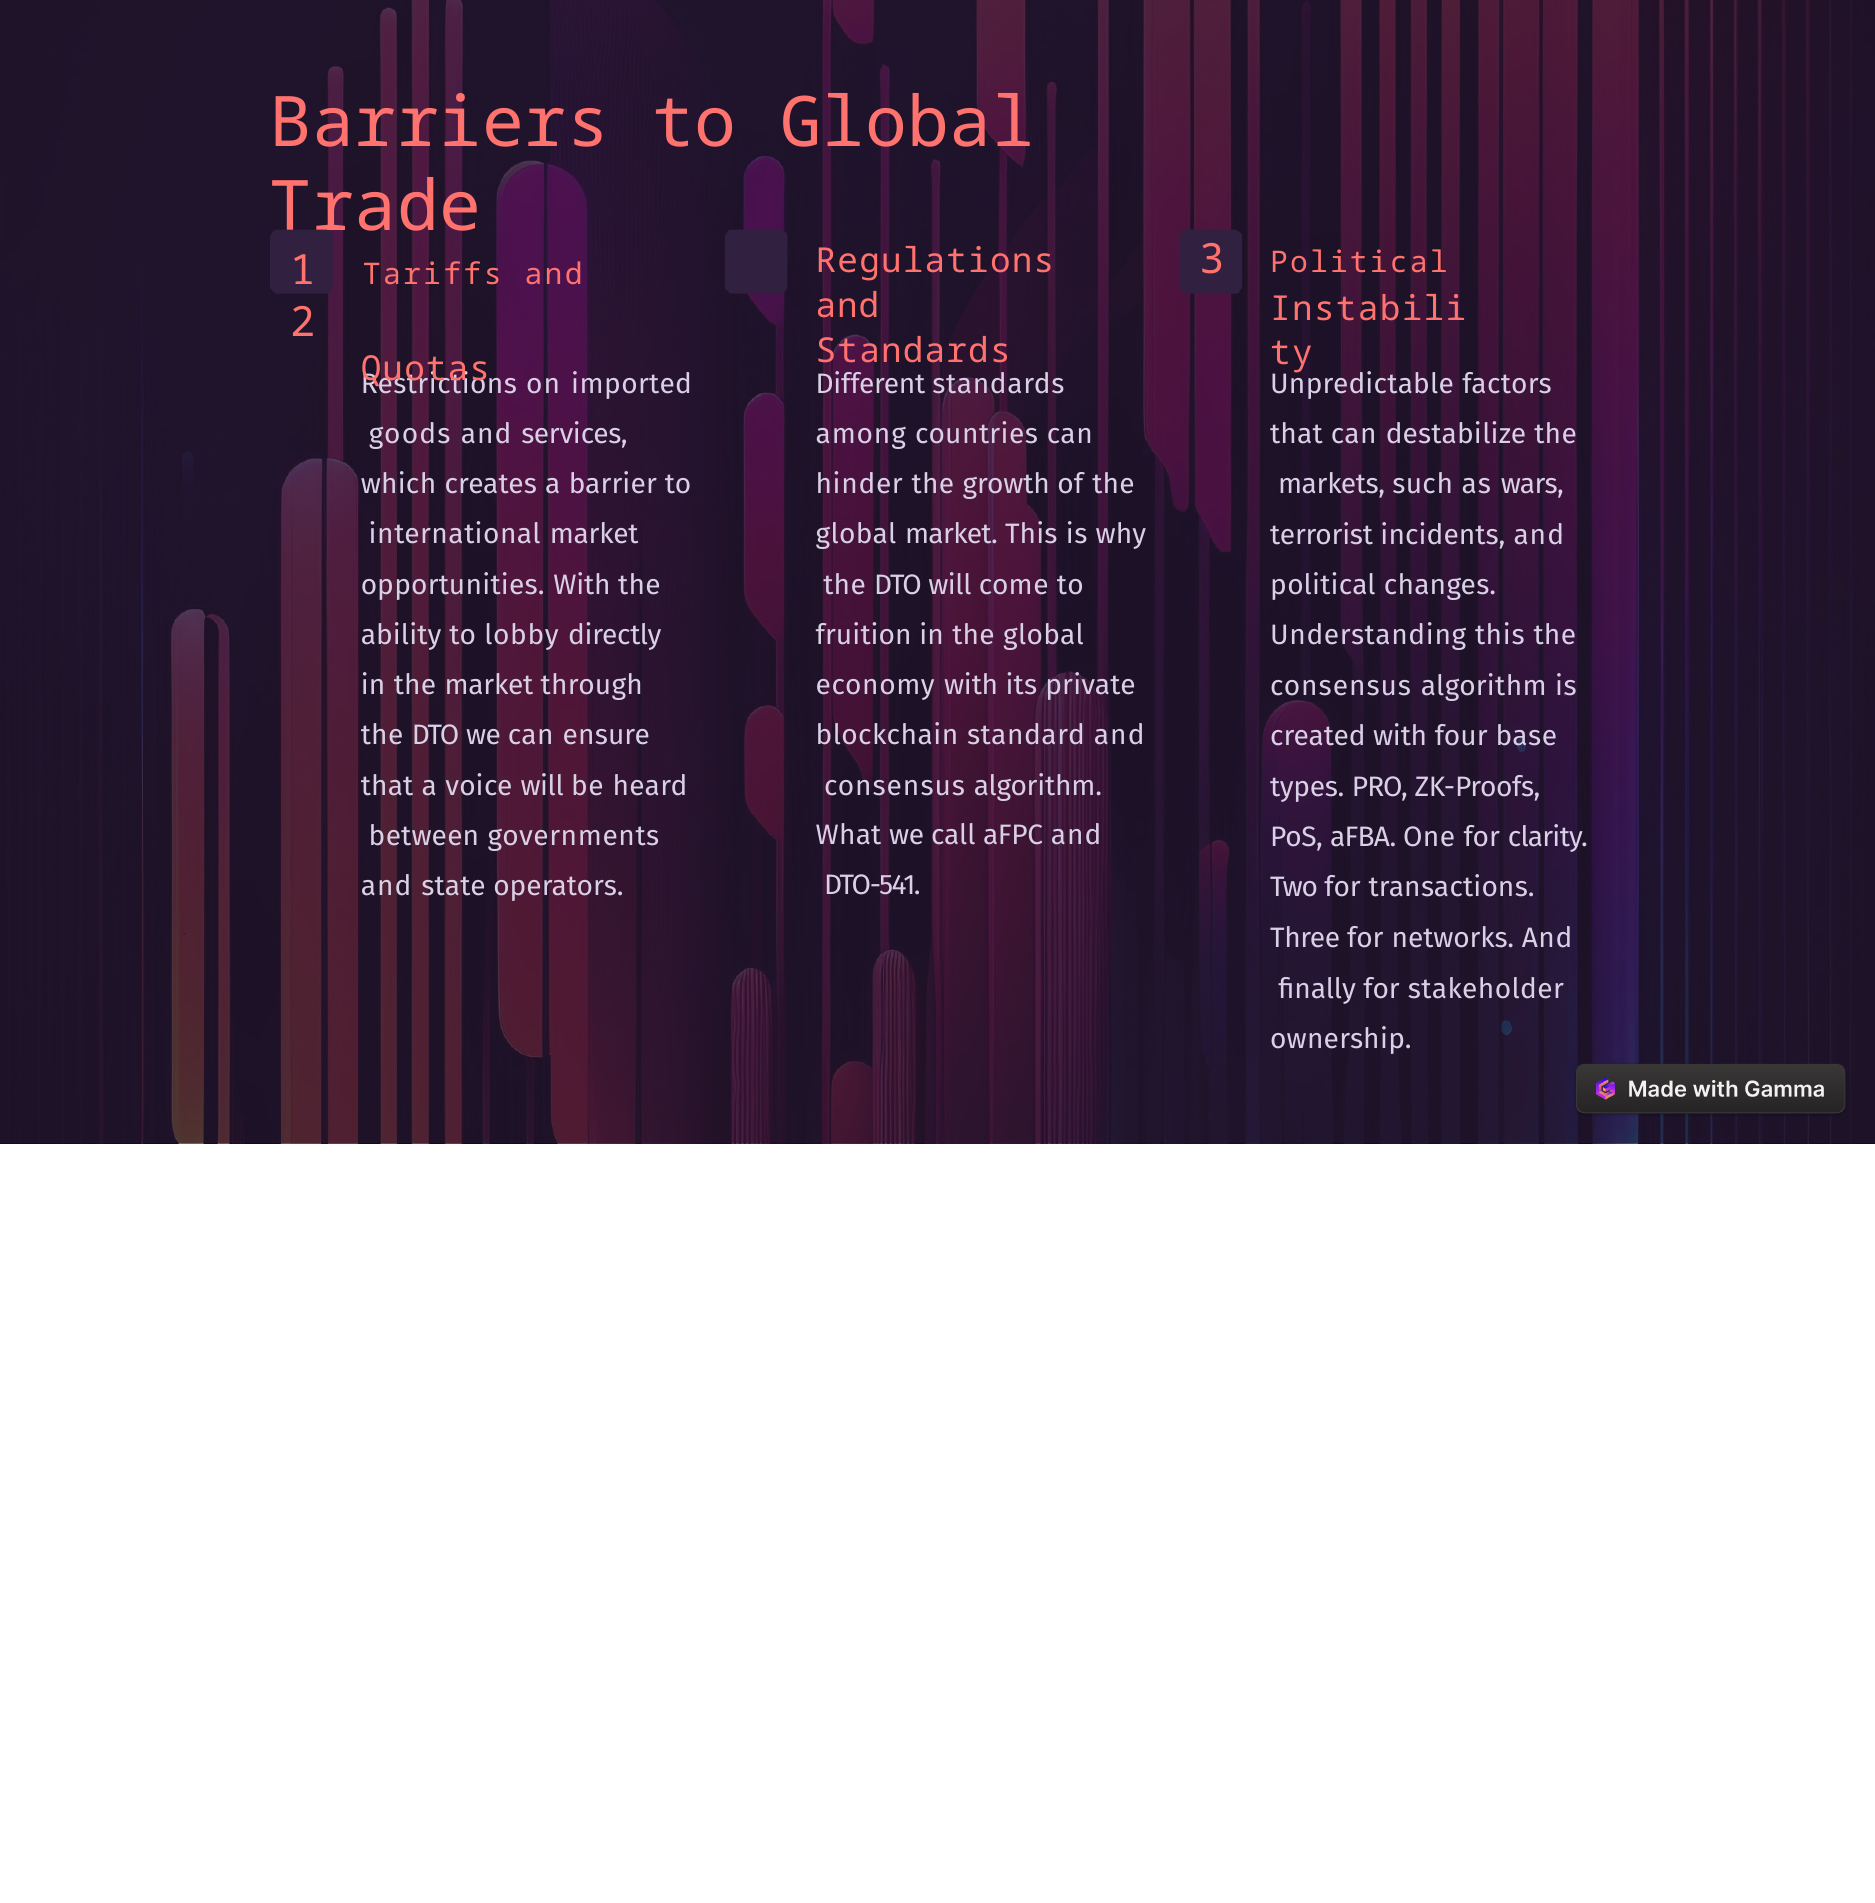

# Barriers to Global Trade

1	Tariffs and	2
Quotas
Regulations and  Standards
3	Political  Instability
Restrictions on imported  goods and services,  which creates a barrier to  international market  opportunities. With the  ability to lobby directly  in the market through  the DTO we can ensure  that a voice will be heard  between governments  and state operators.
Different standards  among countries can  hinder the growth of the  global market. This is why  the DTO will come to  fruition in the global  economy with its private  blockchain standard and  consensus algorithm.
What we call aFPC and  DTO-541.
Unpredictable factors  that can destabilize the  markets, such as wars,  terrorist incidents, and  political changes.
Understanding this the
consensus algorithm is  created with four base  types. PRO, ZK-Proofs,  PoS, aFBA. One for clarity.  Two for transactions.
Three for networks. And  finally for stakeholder  ownership.